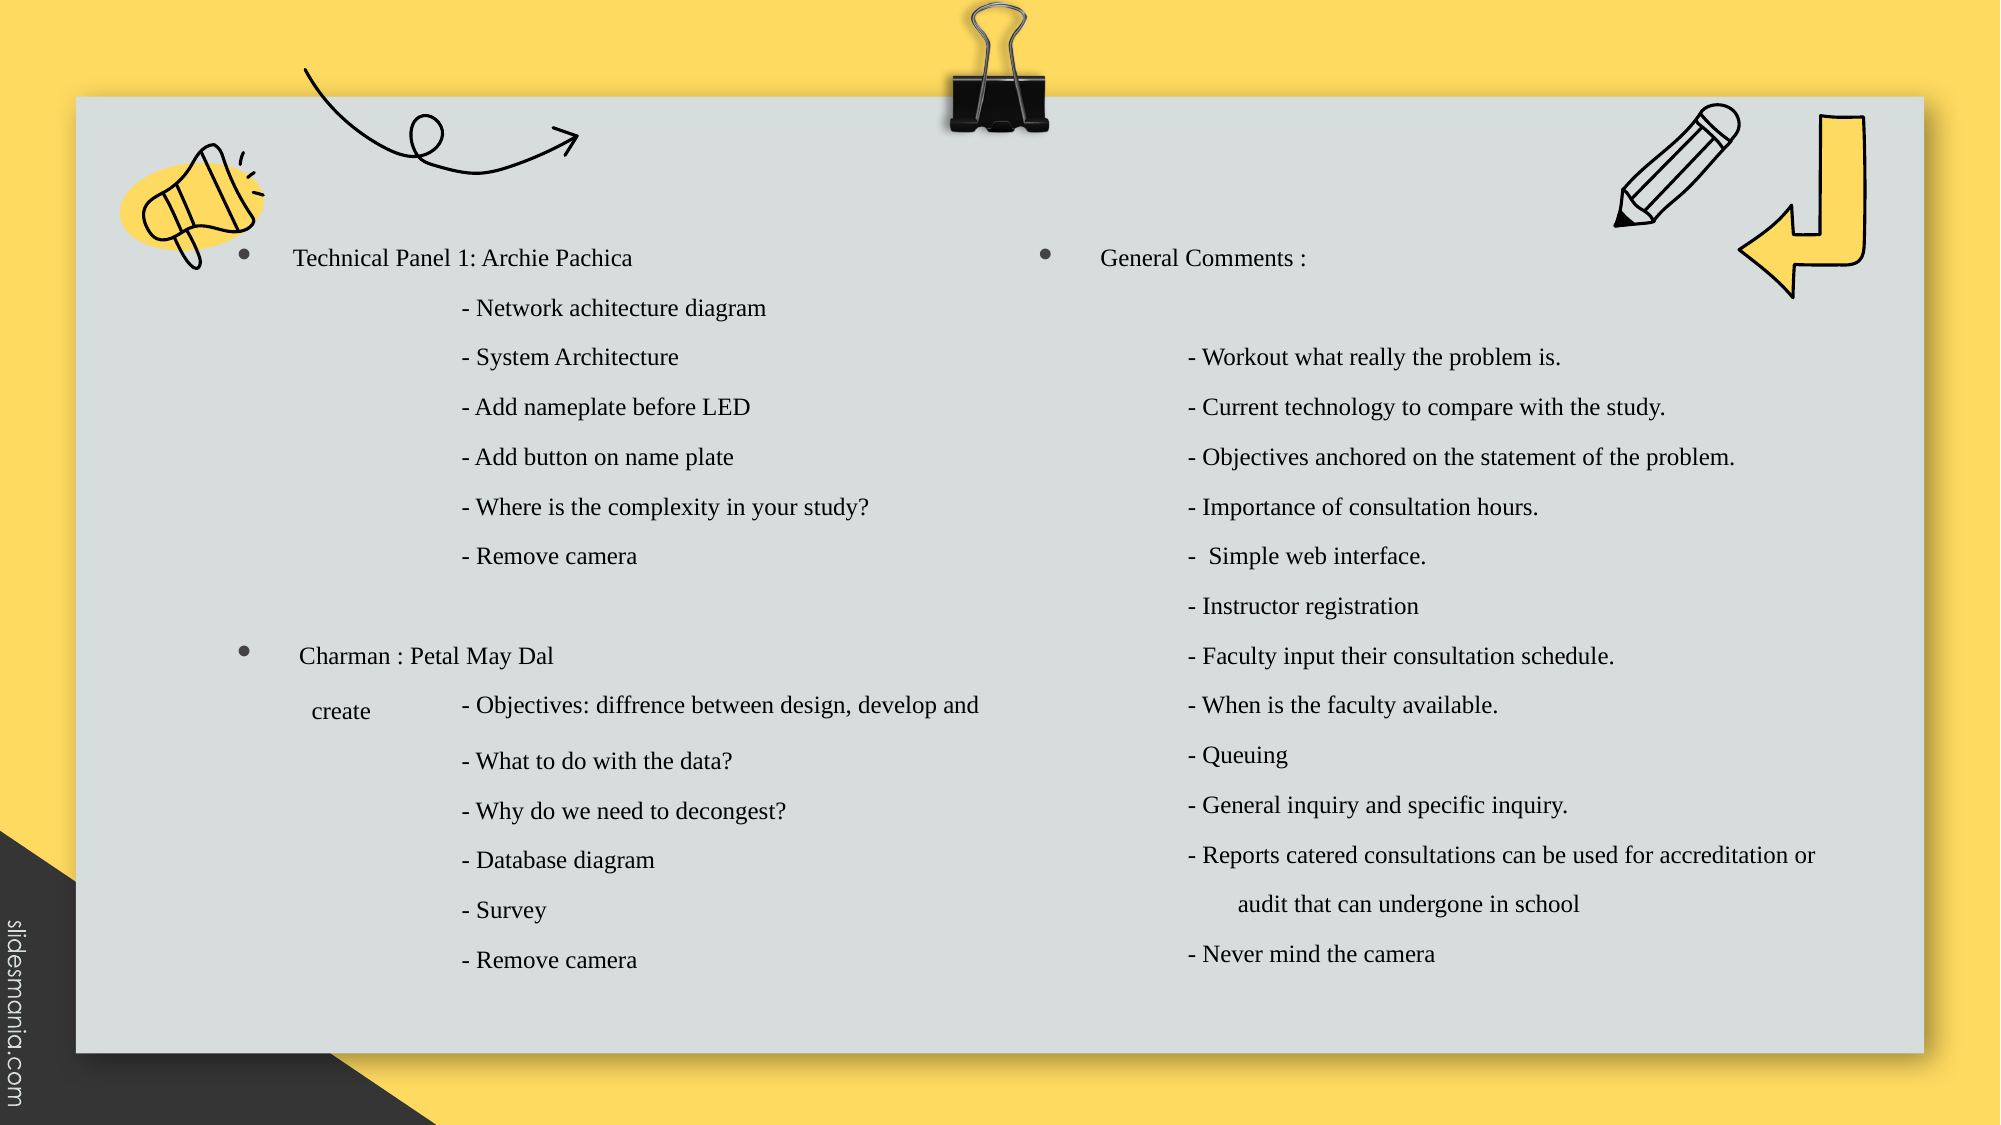

Technical Panel 1: Archie Pachica
	- Network achitecture diagram
	- System Architecture
	- Add nameplate before LED
	- Add button on name plate
	- Where is the complexity in your study?
	- Remove camera

 Charman : Petal May Dal
	- Objectives: diffrence between design, develop and create
	- What to do with the data?
	- Why do we need to decongest?
	- Database diagram
	- Survey
	- Remove camera
 General Comments :

	- Workout what really the problem is.
	- Current technology to compare with the study.
	- Objectives anchored on the statement of the problem.
	- Importance of consultation hours.
	-  Simple web interface.
	- Instructor registration
	- Faculty input their consultation schedule.
	- When is the faculty available.
	- Queuing
	- General inquiry and specific inquiry.
	- Reports catered consultations can be used for accreditation or
	        audit that can undergone in school
	- Never mind the camera